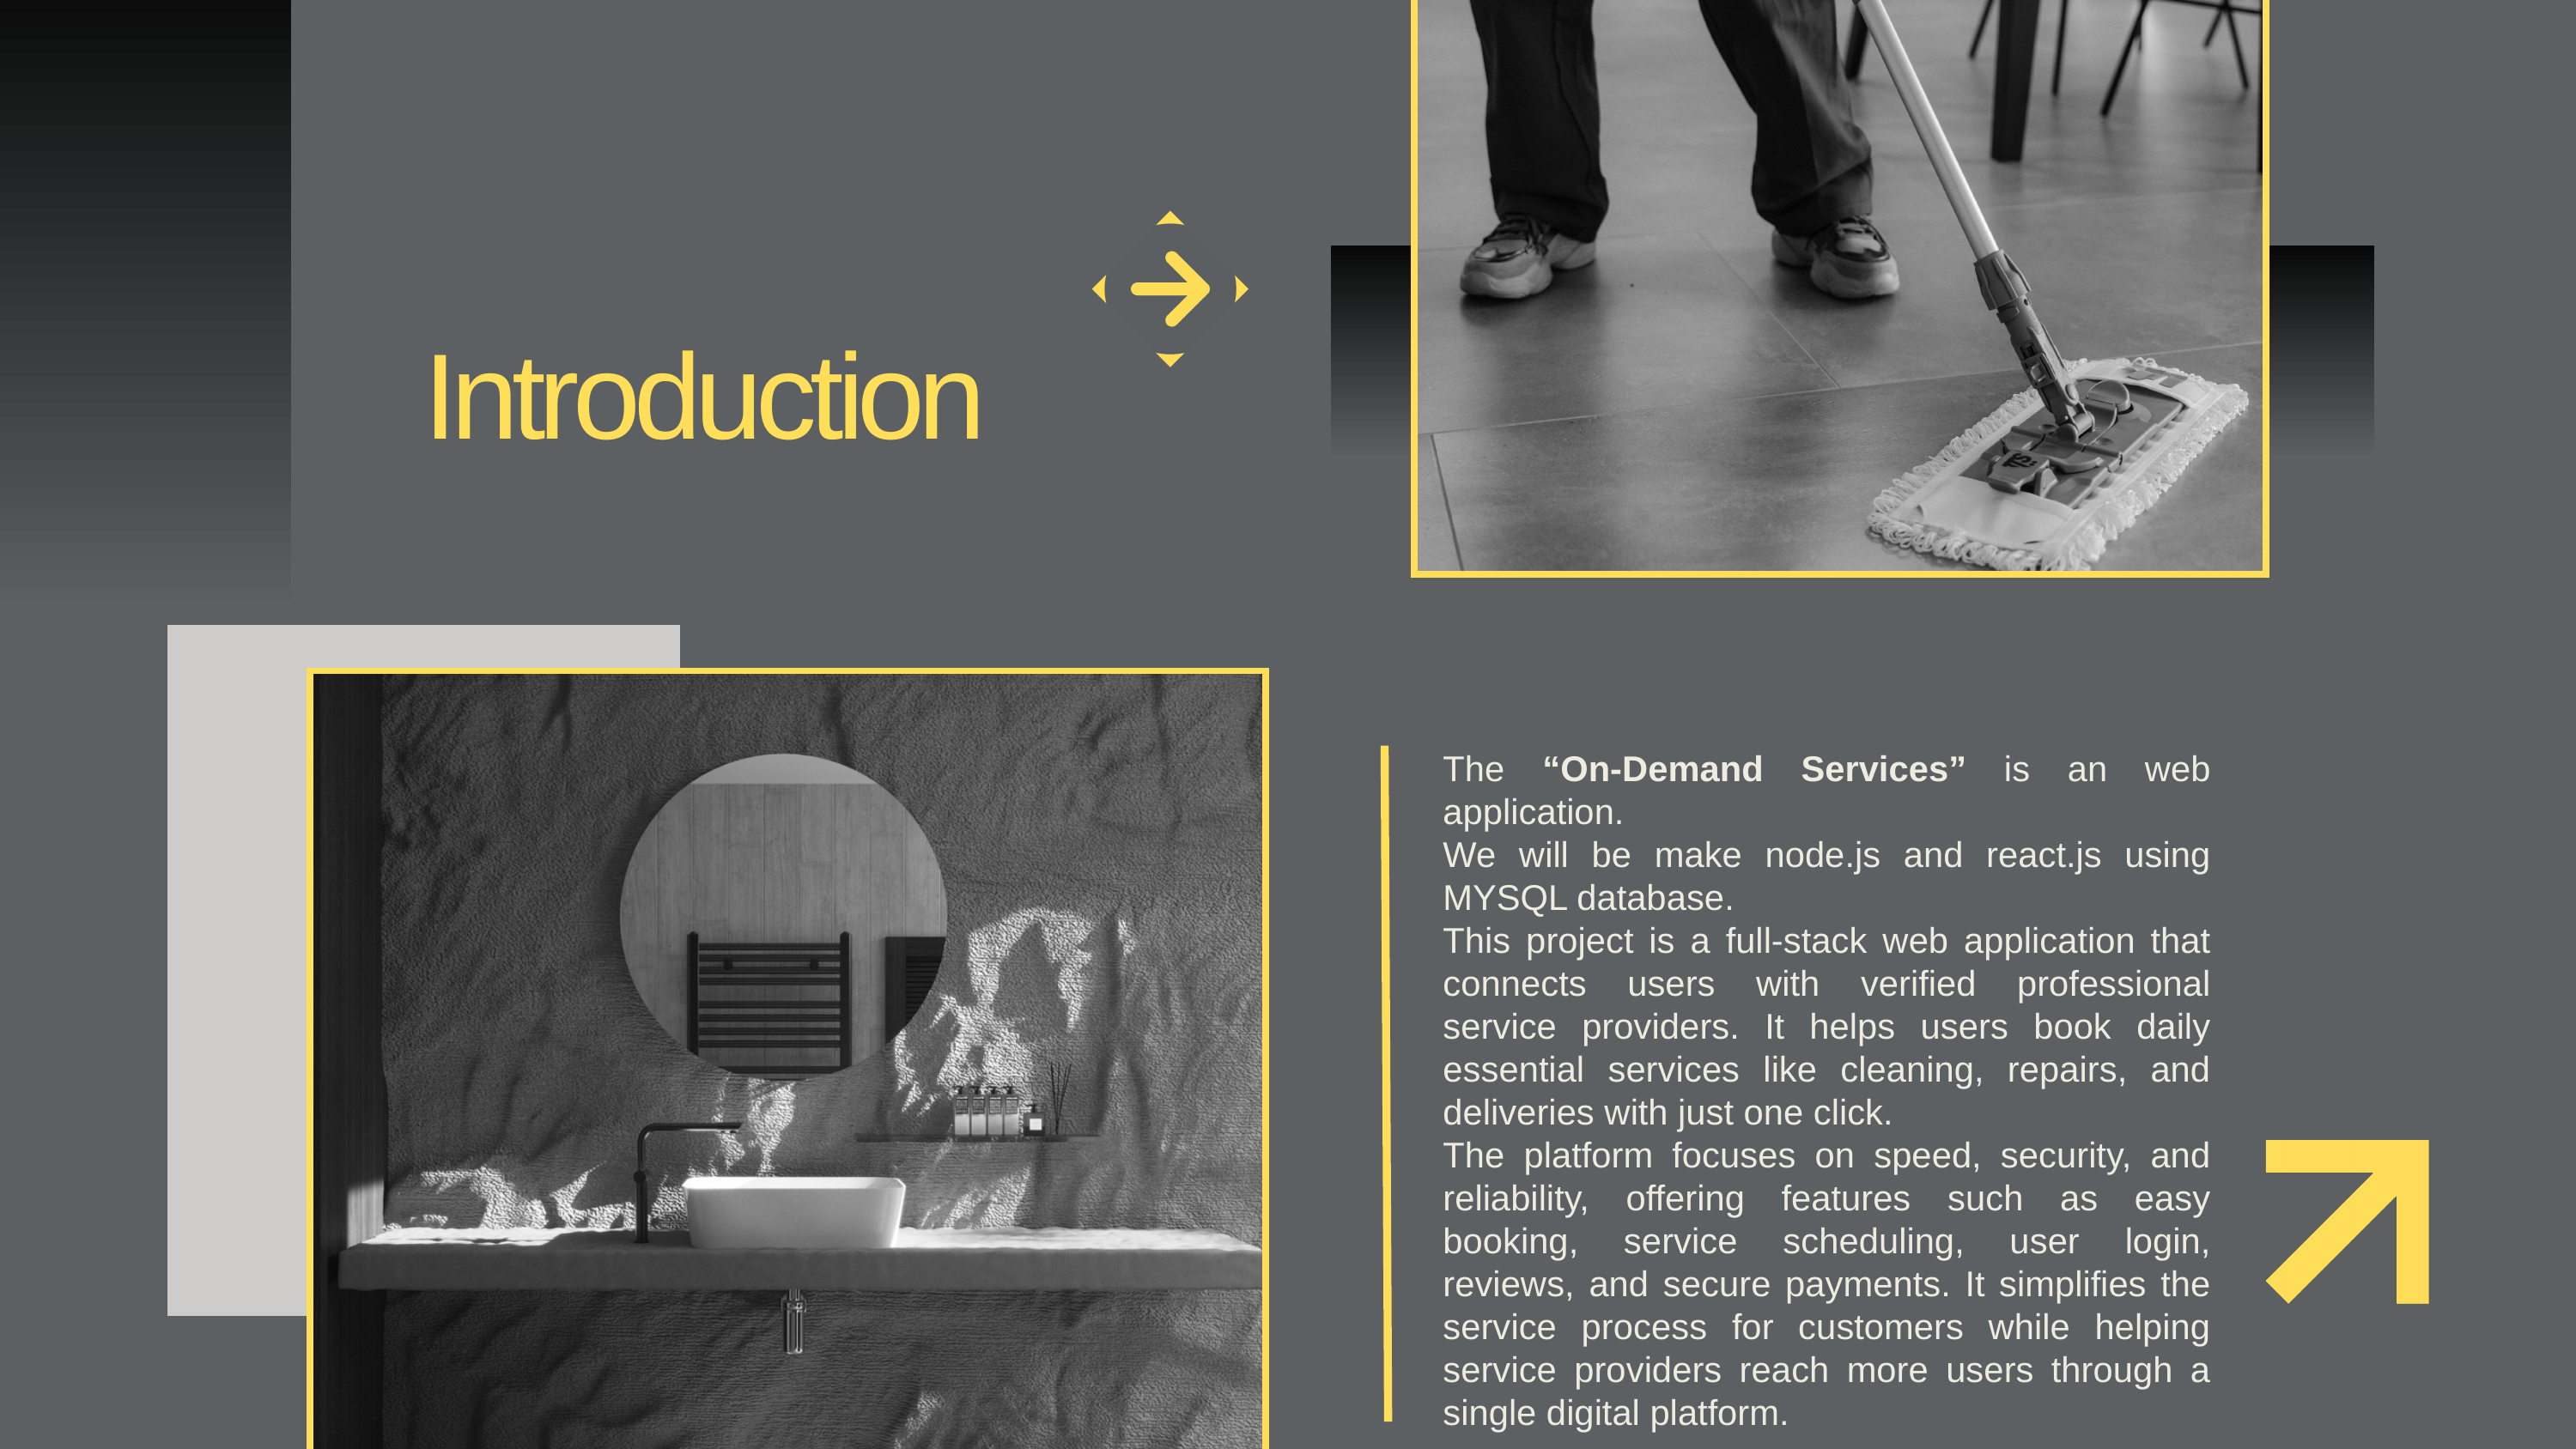

Introduction

The “On-Demand Services” is an web application.
We will be make node.js and react.js using MYSQL database.
This project is a full-stack web application that connects users with verified professional service providers. It helps users book daily essential services like cleaning, repairs, and deliveries with just one click.
The platform focuses on speed, security, and reliability, offering features such as easy booking, service scheduling, user login, reviews, and secure payments. It simplifies the service process for customers while helping service providers reach more users through a single digital platform.